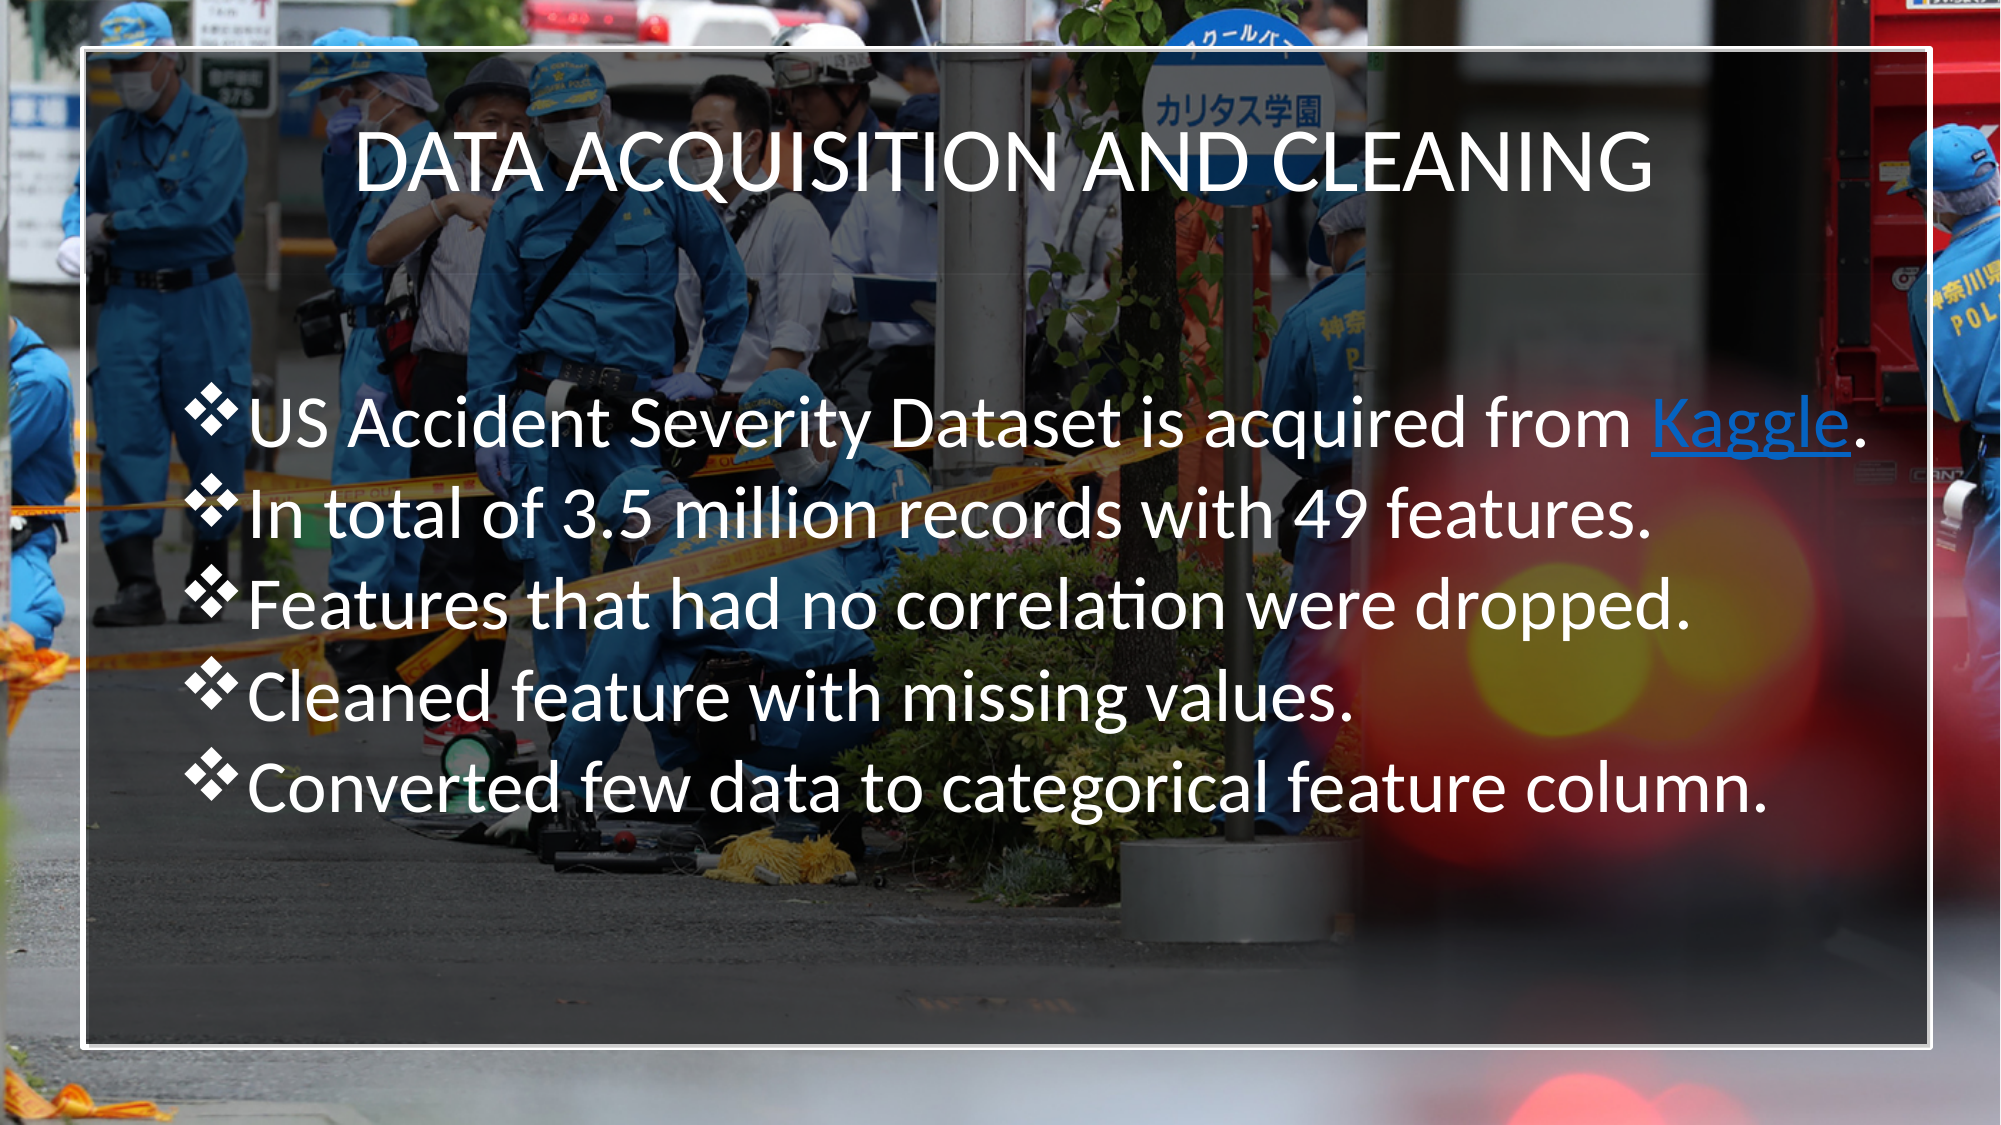

# DATA ACQUISITION AND CLEANING

US Accident Severity Dataset is acquired from Kaggle.
In total of 3.5 million records with 49 features.
Features that had no correlation were dropped.
Cleaned feature with missing values.
Converted few data to categorical feature column.